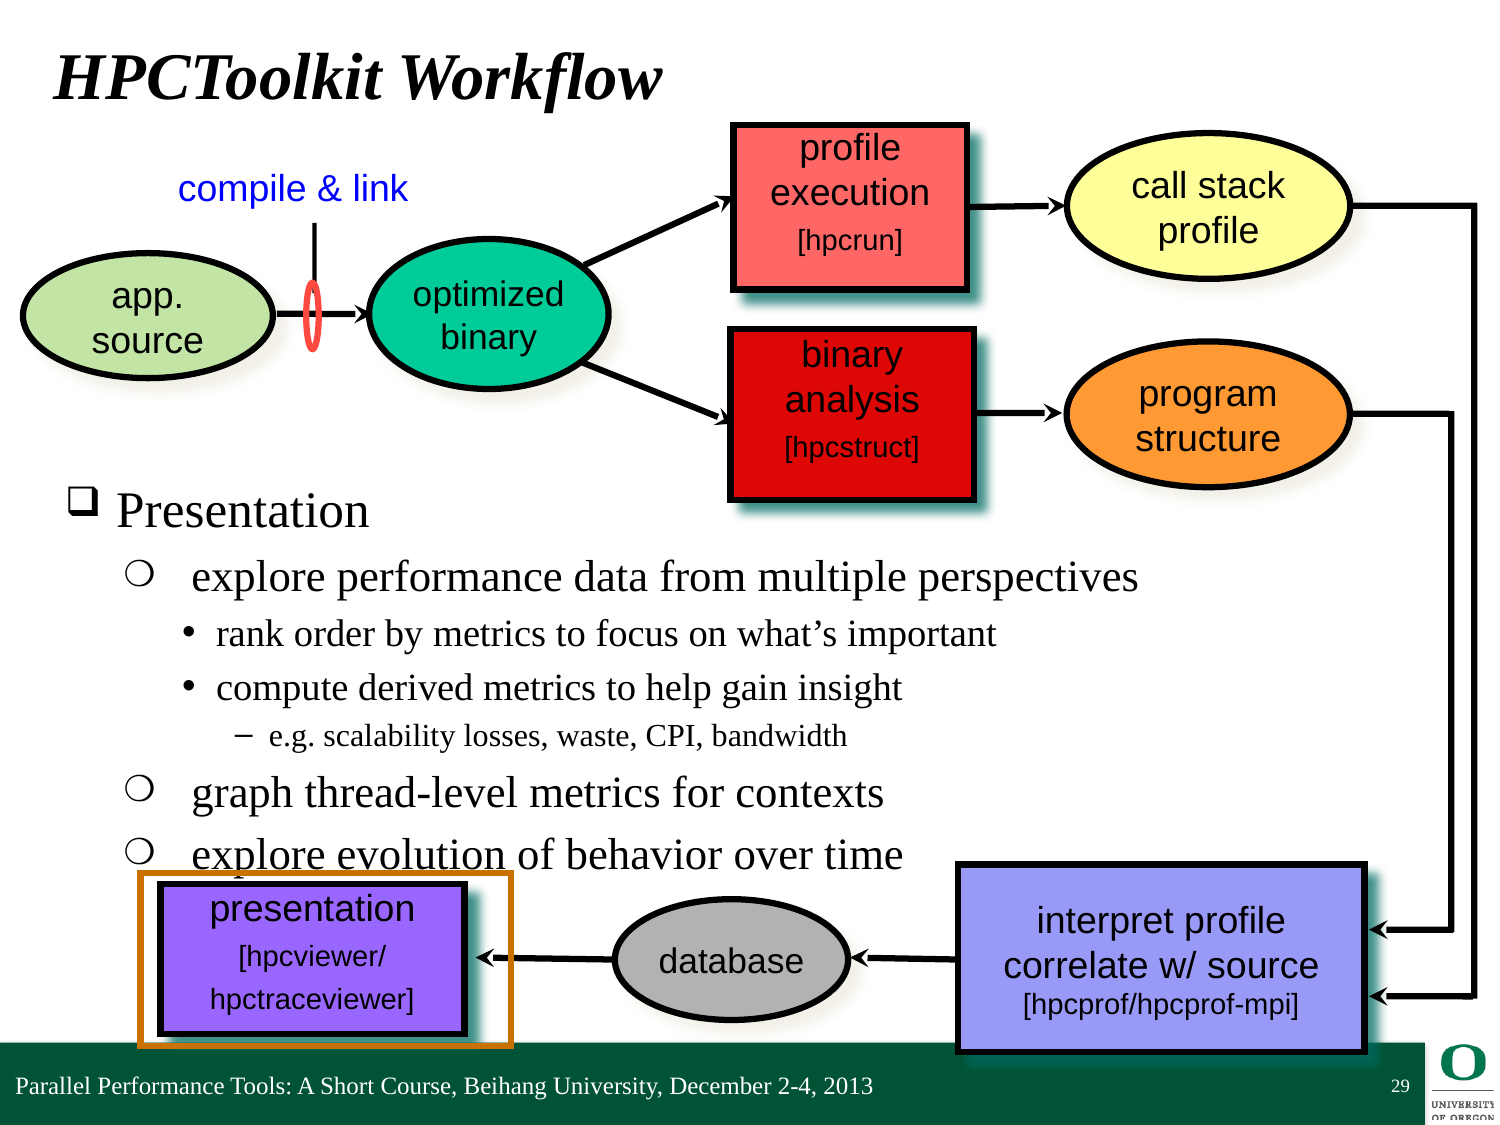

# HPCToolkit Workflow
profile execution
[hpcrun]

call stack profile
compile & link

optimized
binary
app. source

binary analysis
[hpcstruct]

program structure

Presentation
explore performance data from multiple perspectives
rank order by metrics to focus on what’s important
compute derived metrics to help gain insight
e.g. scalability losses, waste, CPI, bandwidth
graph thread-level metrics for contexts
explore evolution of behavior over time
interpret profile
correlate w/ source
[hpcprof/hpcprof-mpi]

presentation
[hpcviewer/
hpctraceviewer]

database

Parallel Performance Tools: A Short Course, Beihang University, December 2-4, 2013
29